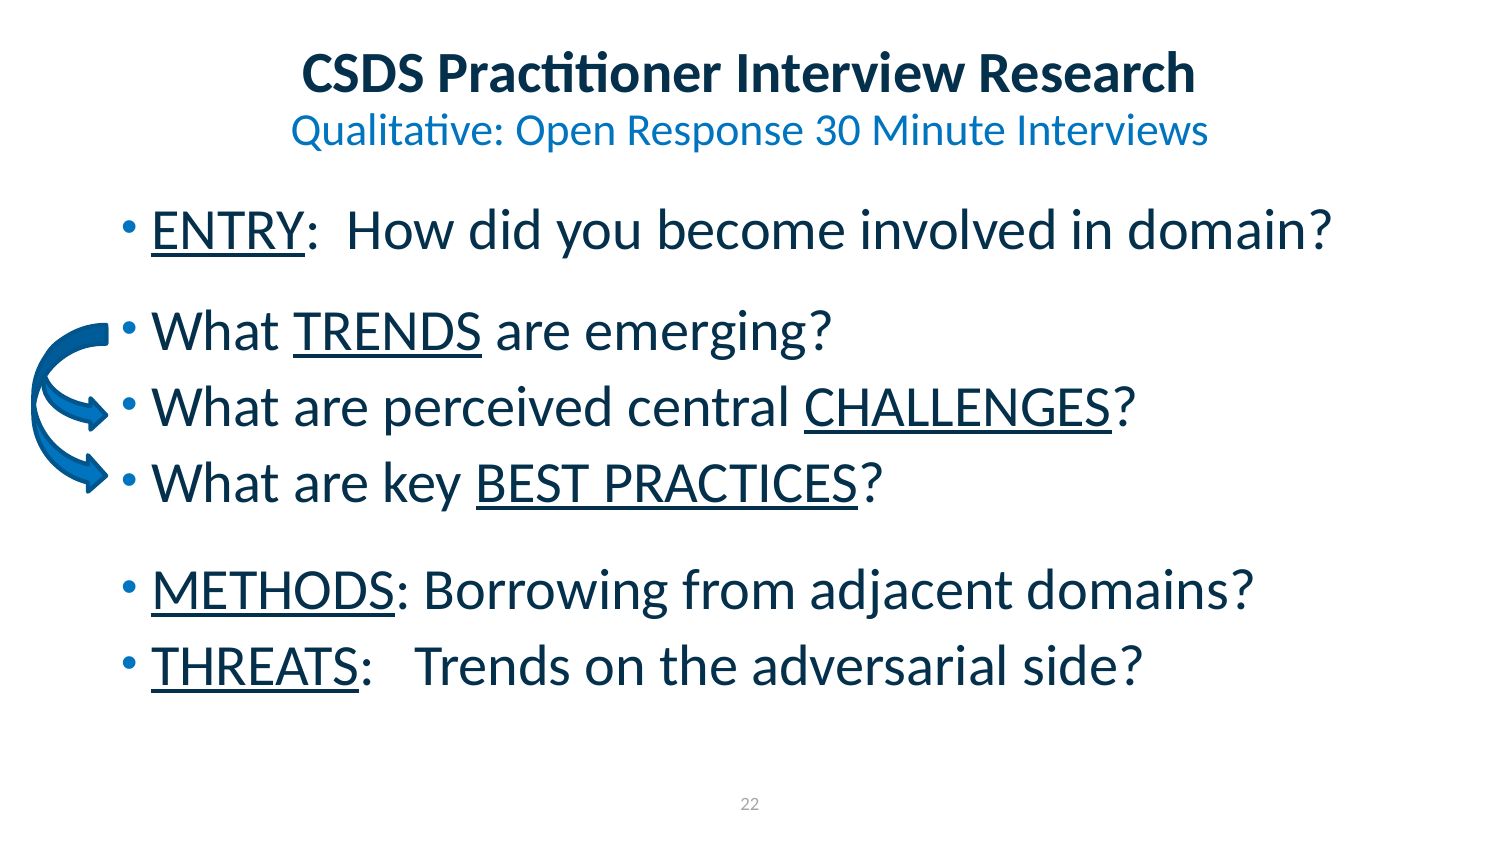

# CSDS Practitioner Interview Research
Qualitative: Open Response 30 Minute Interviews
ENTRY:  How did you become involved in domain?

What TRENDS are emerging?
What are perceived central CHALLENGES?
What are key BEST PRACTICES?

METHODS: Borrowing from adjacent domains?
THREATS:   Trends on the adversarial side?